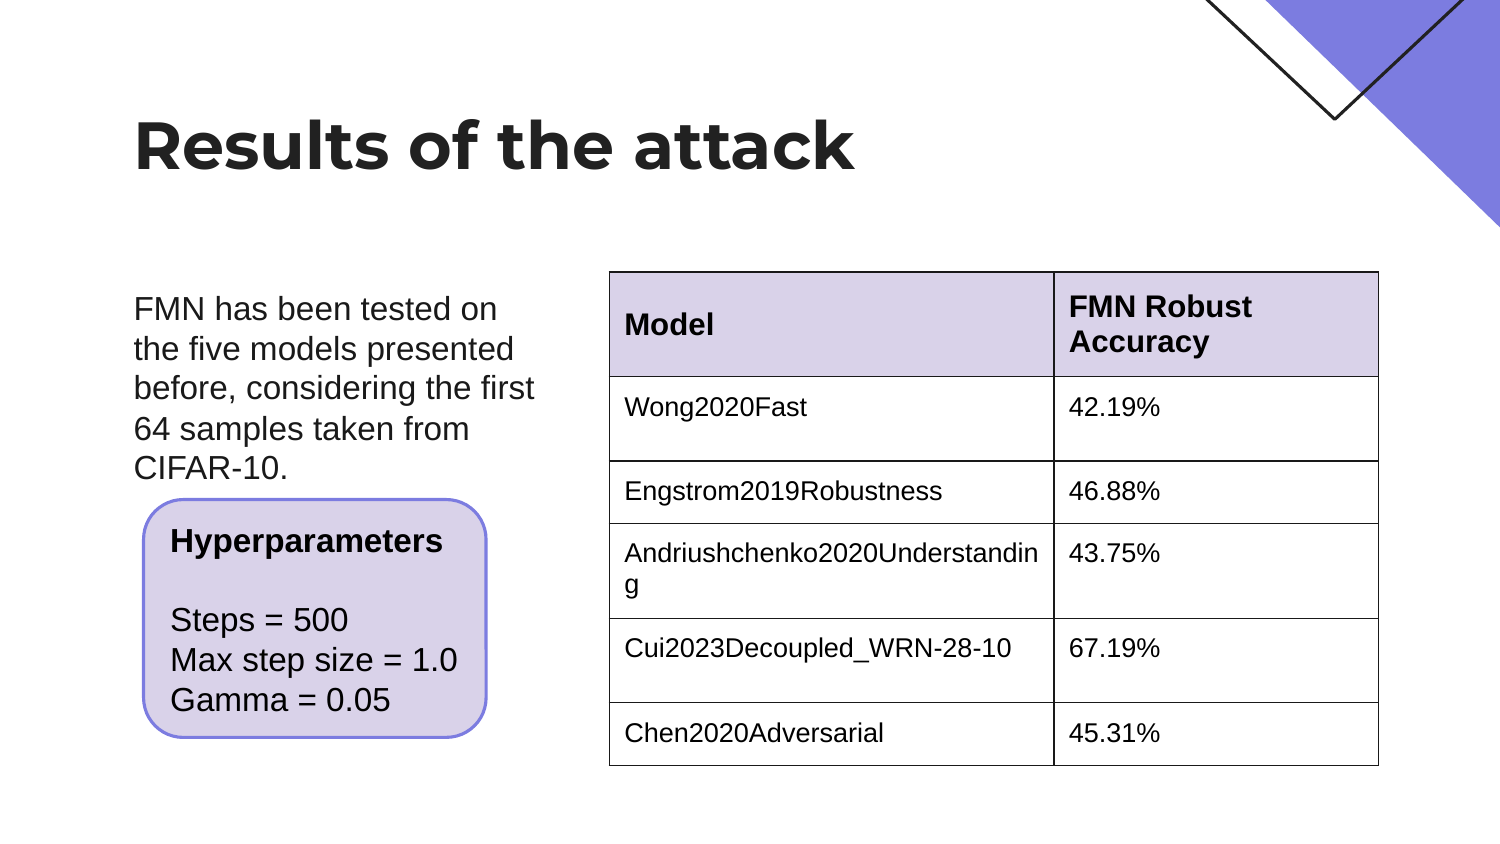

# Results of the attack
FMN has been tested on the five models presented before, considering the first 64 samples taken from CIFAR-10.

| Model | FMN Robust Accuracy |
| --- | --- |
| Wong2020Fast | 42.19% |
| Engstrom2019Robustness | 46.88% |
| Andriushchenko2020Understanding | 43.75% |
| Cui2023Decoupled\_WRN-28-10 | 67.19% |
| Chen2020Adversarial | 45.31% |
Hyperparameters

Steps = 500
Max step size = 1.0
Gamma = 0.05